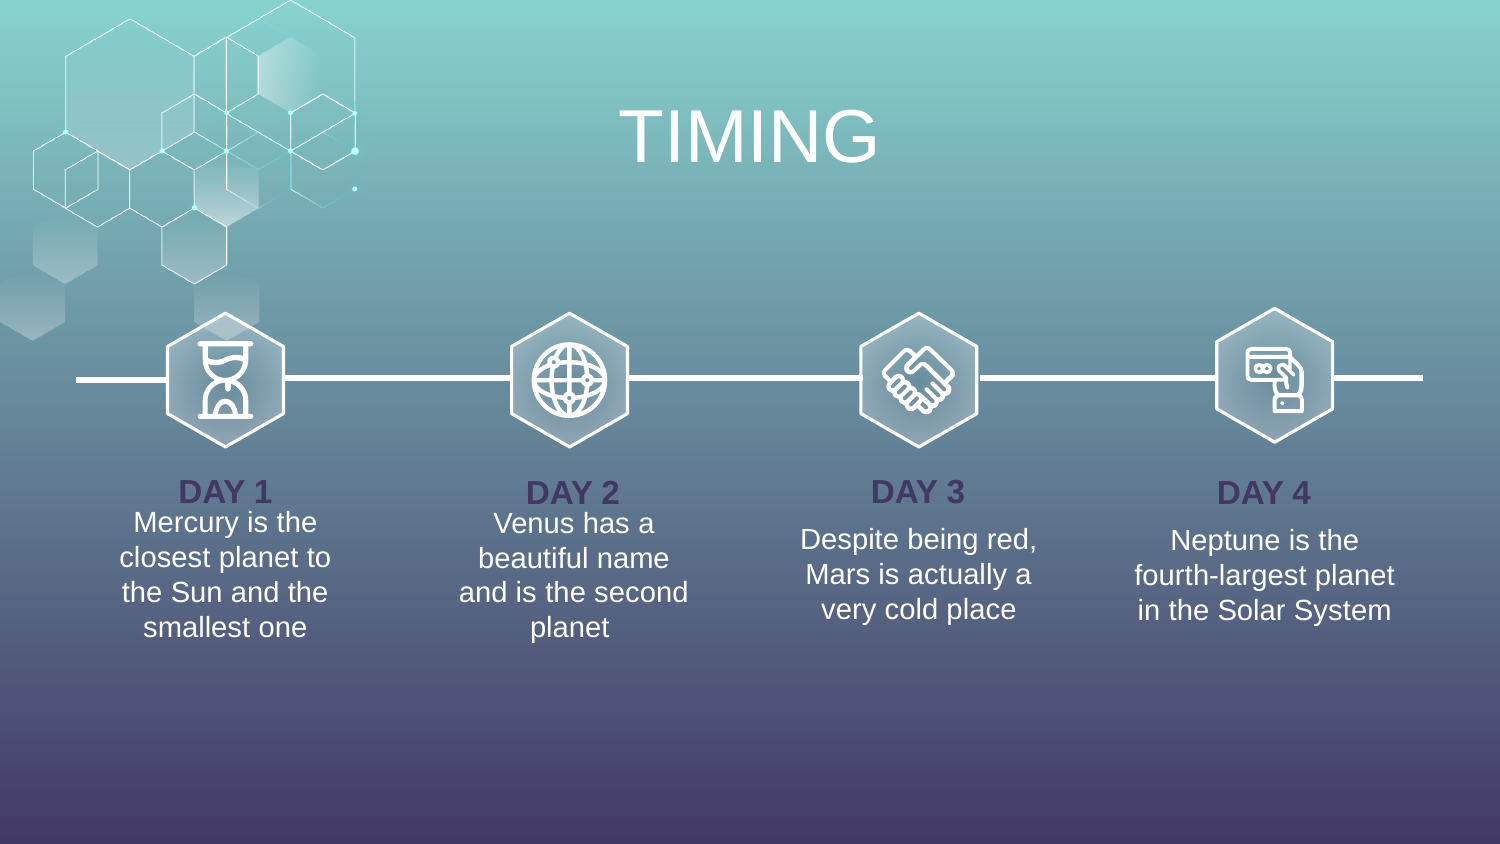

# TIMING

DAY 1
DAY 3
DAY 2
DAY 4
Despite being red, Mars is actually a very cold place
Mercury is the closest planet to the Sun and the smallest one
Neptune is the fourth-largest planet in the Solar System
Venus has a beautiful name and is the second planet